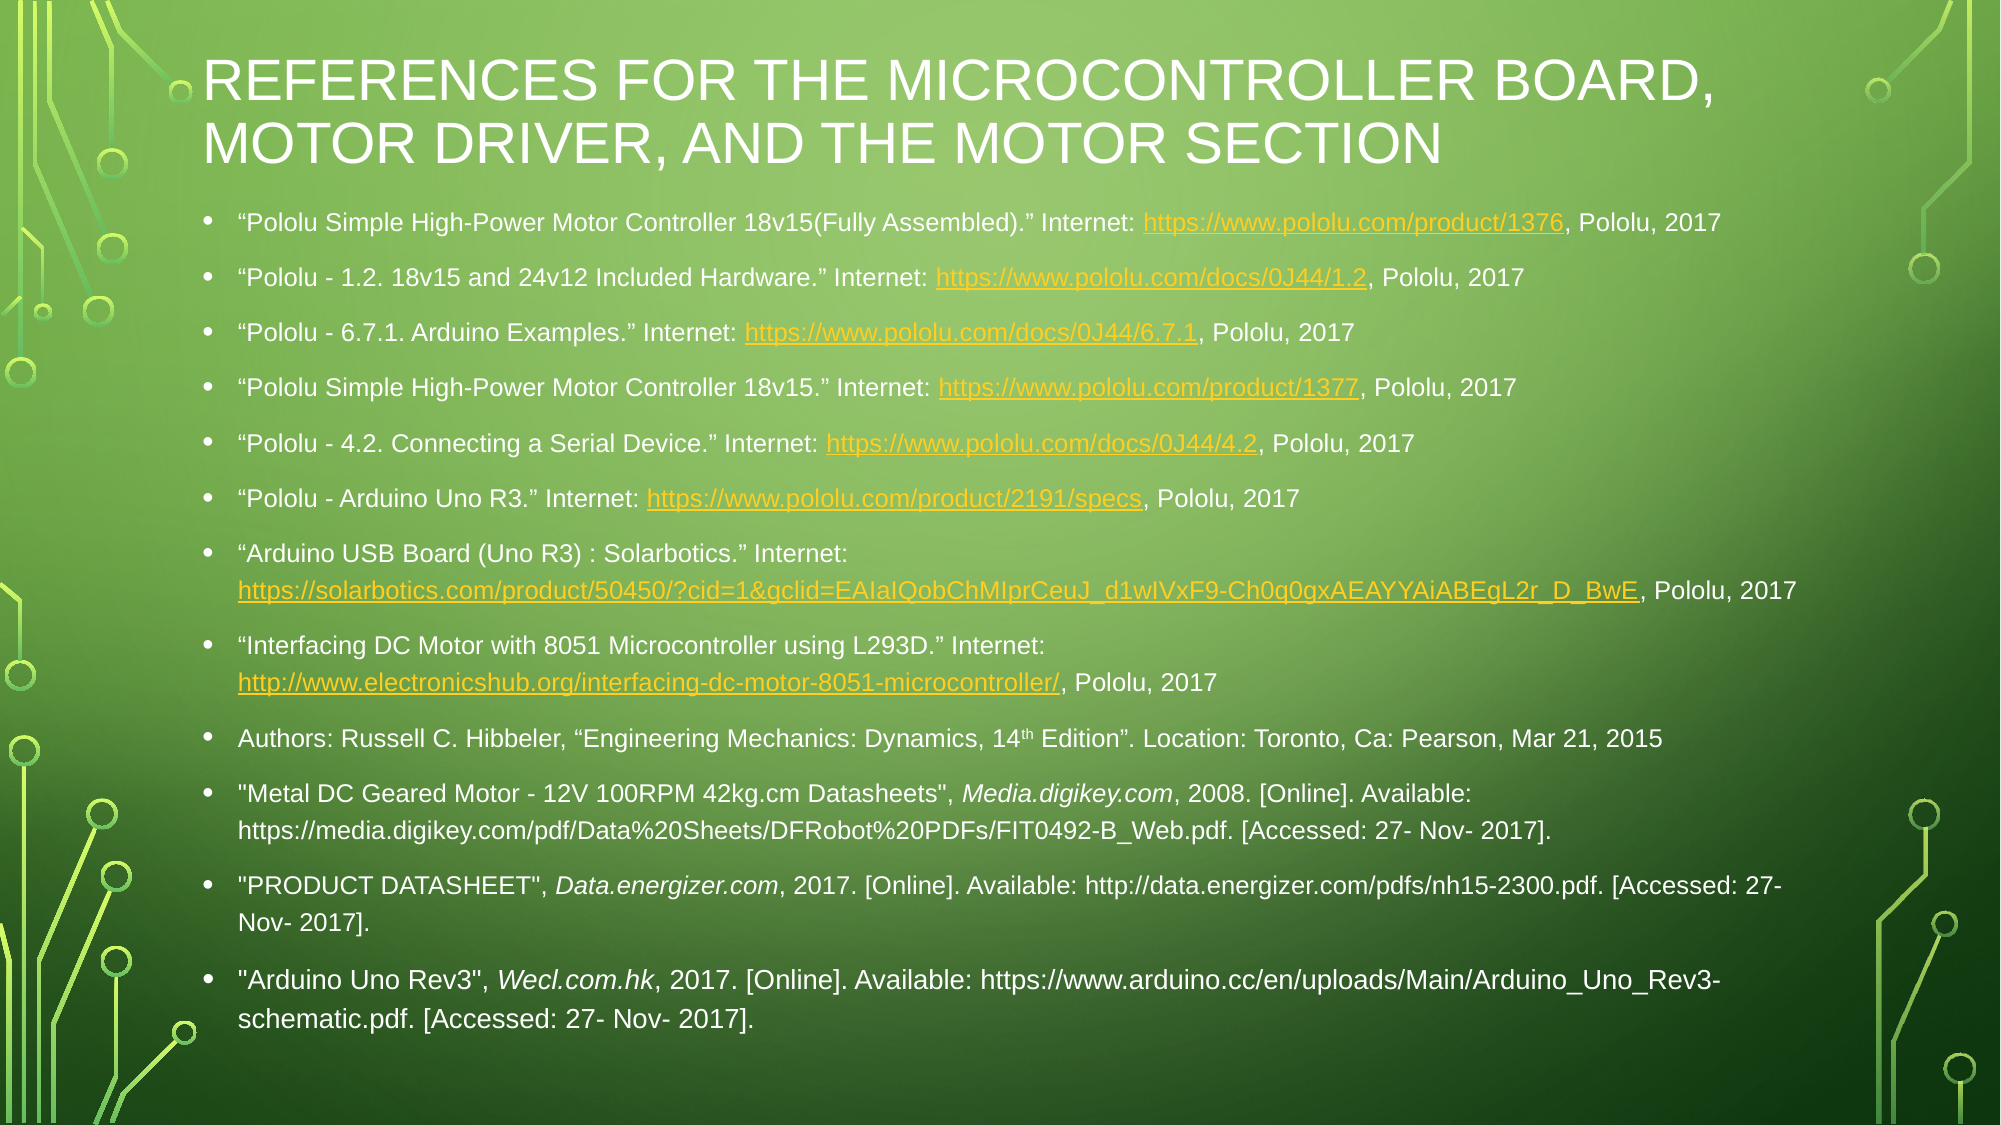

# References for the Microcontroller Board, Motor Driver, and the Motor Section
“Pololu Simple High-Power Motor Controller 18v15(Fully Assembled).” Internet: https://www.pololu.com/product/1376, Pololu, 2017
“Pololu - 1.2. 18v15 and 24v12 Included Hardware.” Internet: https://www.pololu.com/docs/0J44/1.2, Pololu, 2017
“Pololu - 6.7.1. Arduino Examples.” Internet: https://www.pololu.com/docs/0J44/6.7.1, Pololu, 2017
“Pololu Simple High-Power Motor Controller 18v15.” Internet: https://www.pololu.com/product/1377, Pololu, 2017
“Pololu - 4.2. Connecting a Serial Device.” Internet: https://www.pololu.com/docs/0J44/4.2, Pololu, 2017
“Pololu - Arduino Uno R3.” Internet: https://www.pololu.com/product/2191/specs, Pololu, 2017
“Arduino USB Board (Uno R3) : Solarbotics.” Internet: https://solarbotics.com/product/50450/?cid=1&gclid=EAIaIQobChMIprCeuJ_d1wIVxF9-Ch0q0gxAEAYYAiABEgL2r_D_BwE, Pololu, 2017
“Interfacing DC Motor with 8051 Microcontroller using L293D.” Internet: http://www.electronicshub.org/interfacing-dc-motor-8051-microcontroller/, Pololu, 2017
Authors: Russell C. Hibbeler, “Engineering Mechanics: Dynamics, 14th Edition”. Location: Toronto, Ca: Pearson, Mar 21, 2015
"Metal DC Geared Motor - 12V 100RPM 42kg.cm Datasheets", Media.digikey.com, 2008. [Online]. Available: https://media.digikey.com/pdf/Data%20Sheets/DFRobot%20PDFs/FIT0492-B_Web.pdf. [Accessed: 27- Nov- 2017].
"PRODUCT DATASHEET", Data.energizer.com, 2017. [Online]. Available: http://data.energizer.com/pdfs/nh15-2300.pdf. [Accessed: 27- Nov- 2017].
"Arduino Uno Rev3", Wecl.com.hk, 2017. [Online]. Available: https://www.arduino.cc/en/uploads/Main/Arduino_Uno_Rev3-schematic.pdf. [Accessed: 27- Nov- 2017].